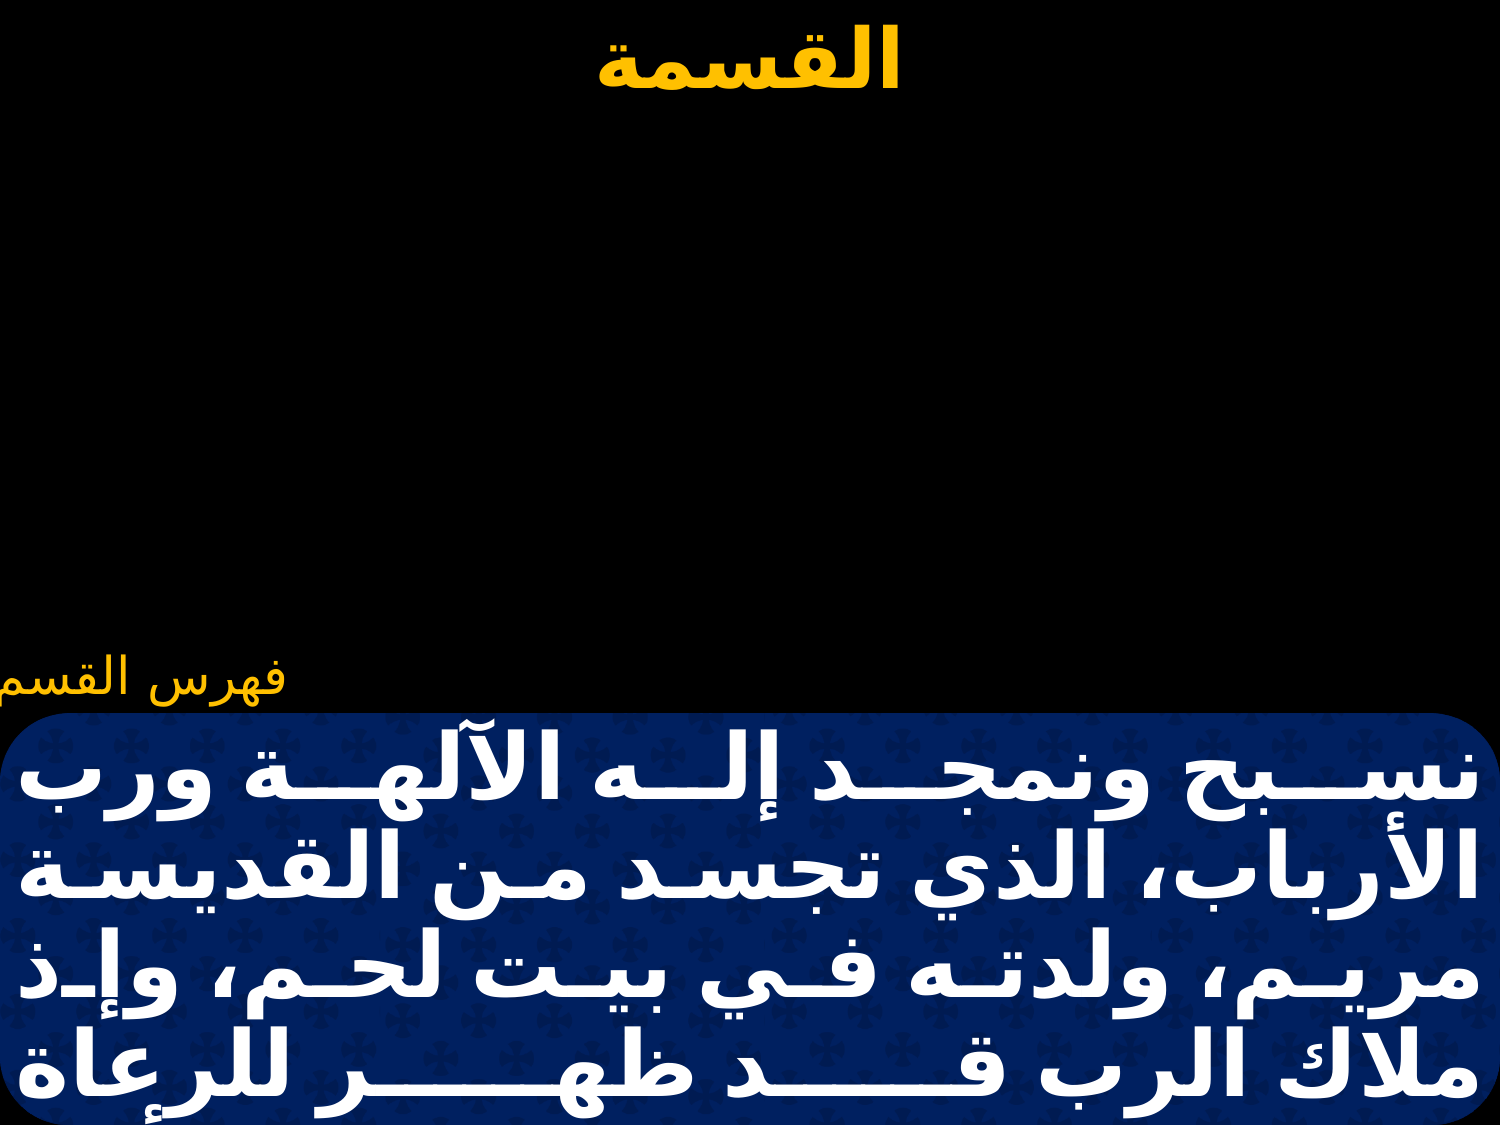

# قسمة عيد الختان و الدخول المسيح الهيكل (نسبح ونمجد إله الآلهة ورب الأرباب)
نسبح ونمجد إله الآلهة ورب الأرباب، الذي تجسد من القديسة مريم، ولدته في بيت لحم، وإذ ملاك الرب قد ظهر للرعاة وبشرهم بميلاده العجيب فأتوا ونظروه. ربنا يسوع المسيح إبن الله الحقيقي